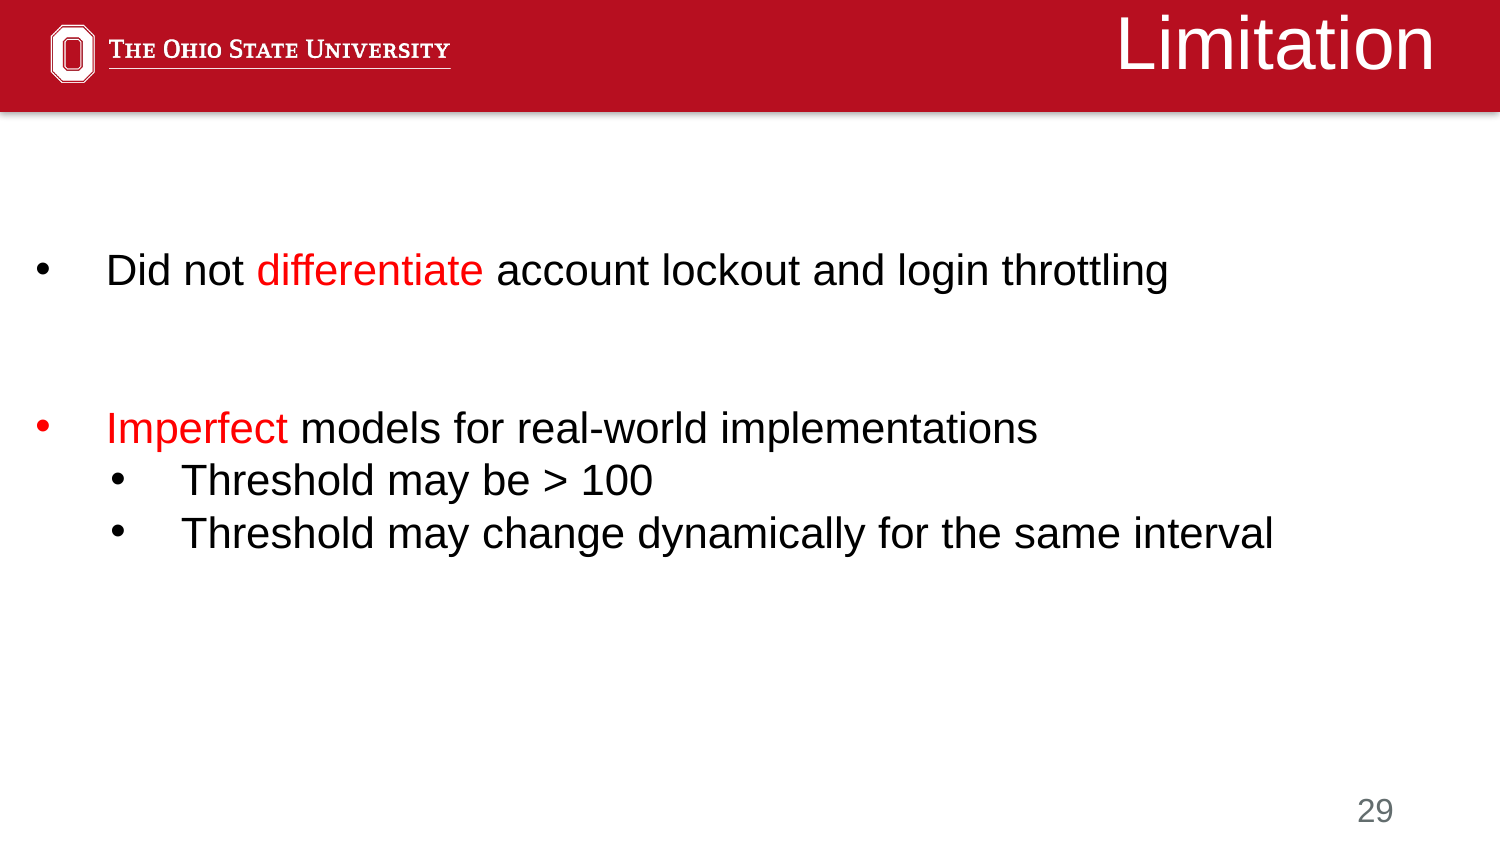

Limitation
Did not differentiate account lockout and login throttling

Imperfect models for real-world implementations
Threshold may be > 100
Threshold may change dynamically for the same interval